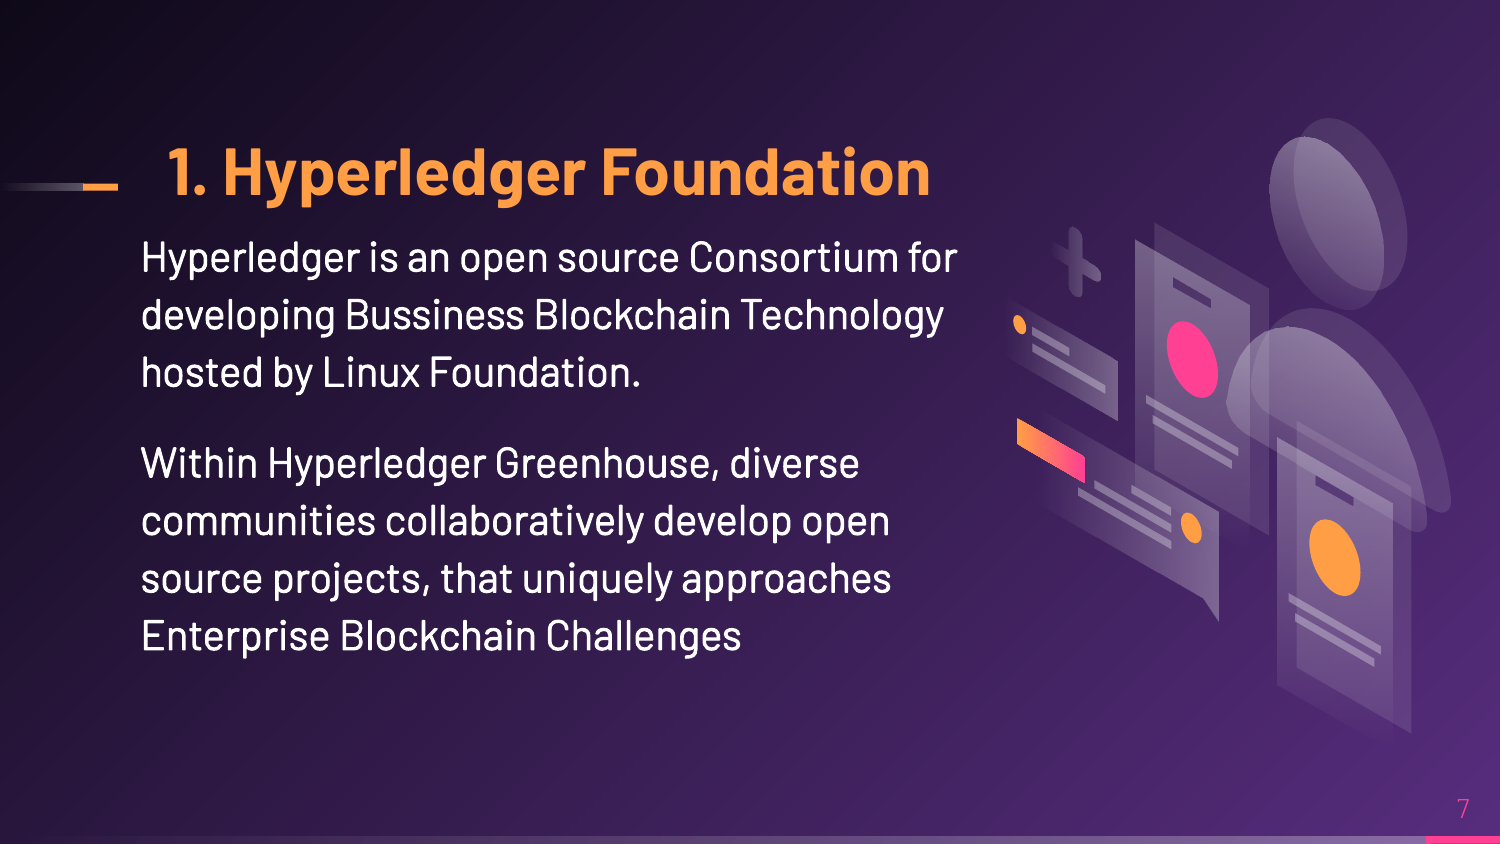

1. Hyperledger Foundation

Hyperledger is an open source Consortium for developing Bussiness Blockchain Technology hosted by Linux Foundation.
Within Hyperledger Greenhouse, diverse communities collaboratively develop open source projects, that uniquely approaches Enterprise Blockchain Challenges
7